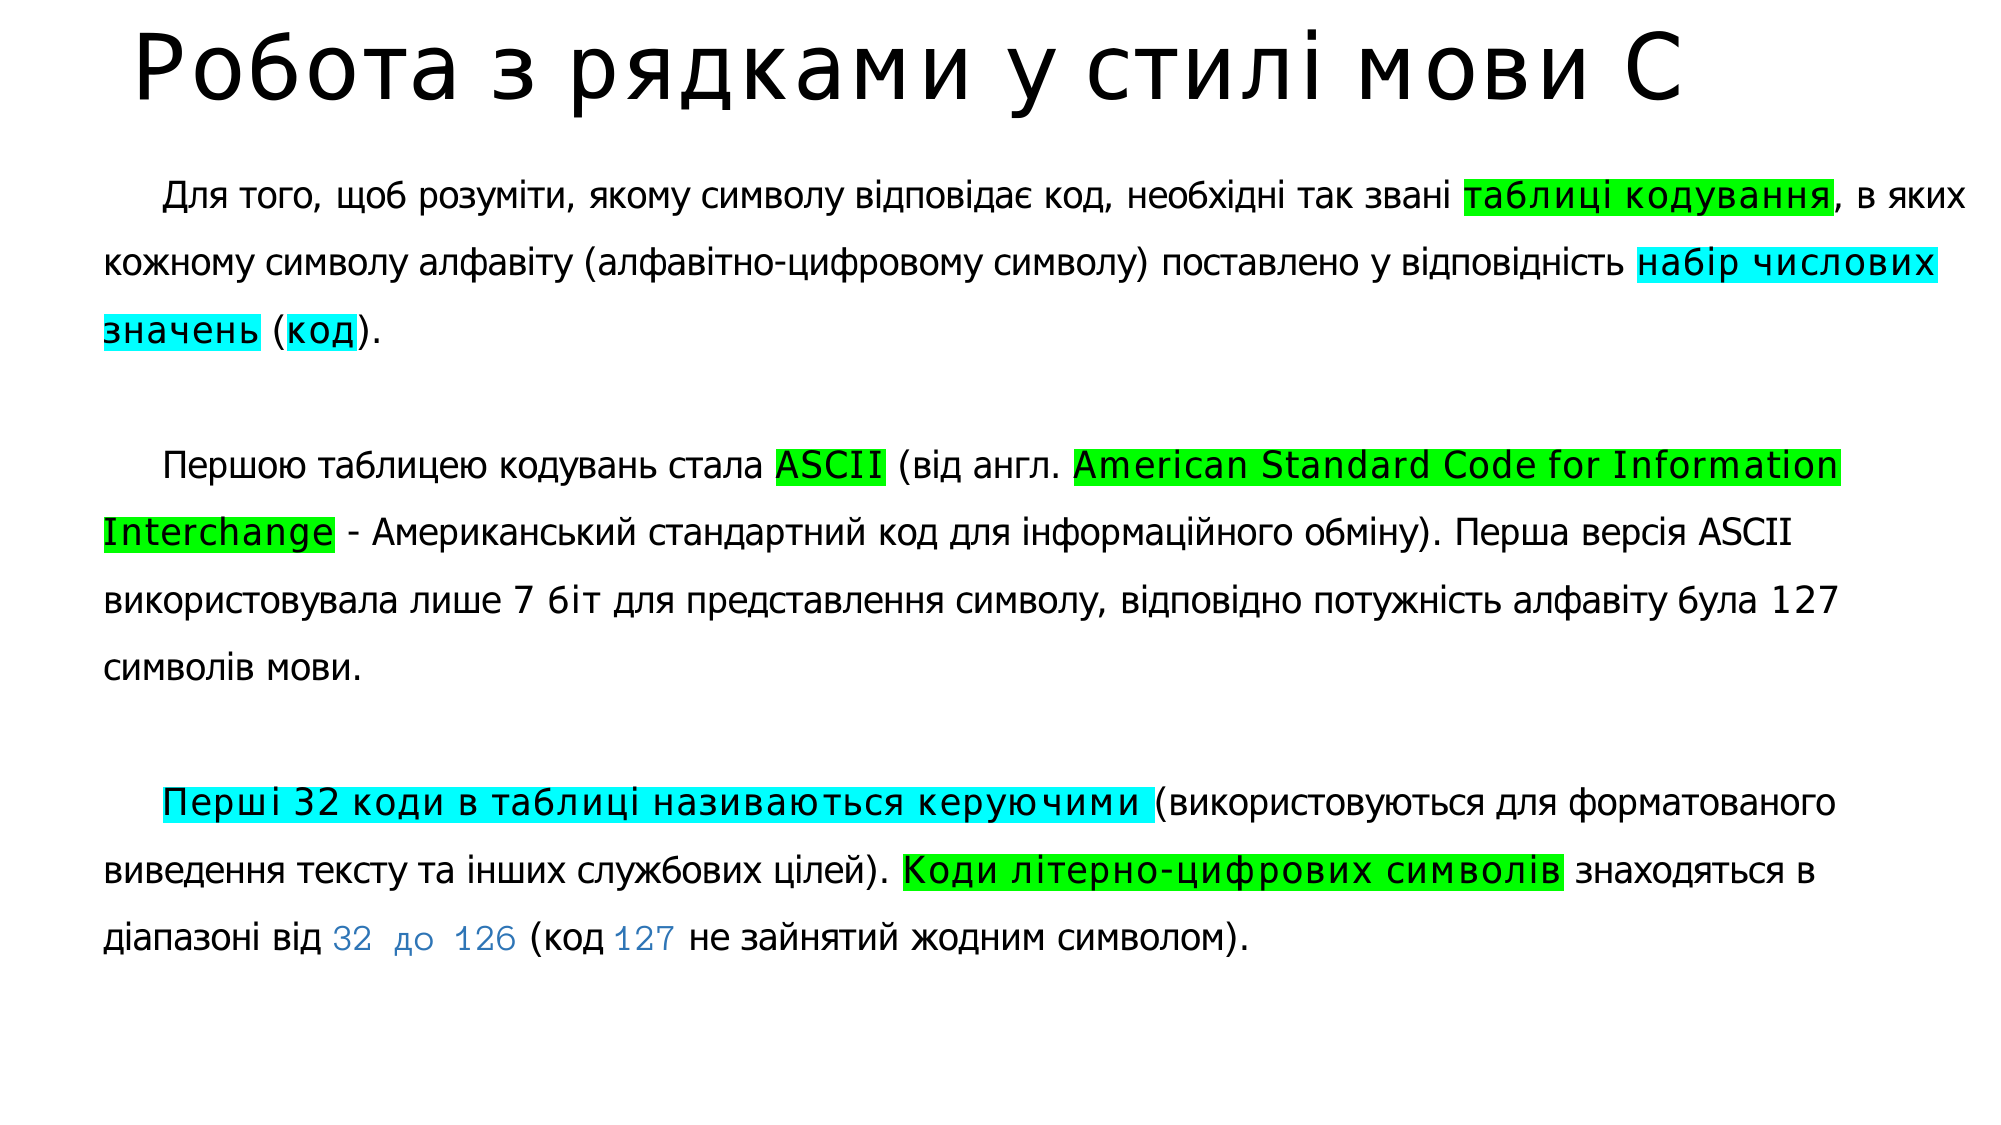

# Робота з рядками у стилі мови C
Для того, щоб розуміти, якому символу відповідає код, необхідні так звані таблиці кодування, в яких кожному символу алфавіту (алфавітно-цифровому символу) поставлено у відповідність набір числових значень (код).

Першою таблицею кодувань стала ASCII (від англ. American Standard Code for Information Interchange - Американський стандартний код для інформаційного обміну). Перша версія ASCII використовувала лише 7 біт для представлення символу, відповідно потужність алфавіту була 127 символів мови.

Перші 32 коди в таблиці називаються керуючими (використовуються для форматованого виведення тексту та інших службових цілей). Коди літерно-цифрових символів знаходяться в діапазоні від 32 до 126 (код 127 не зайнятий жодним символом).